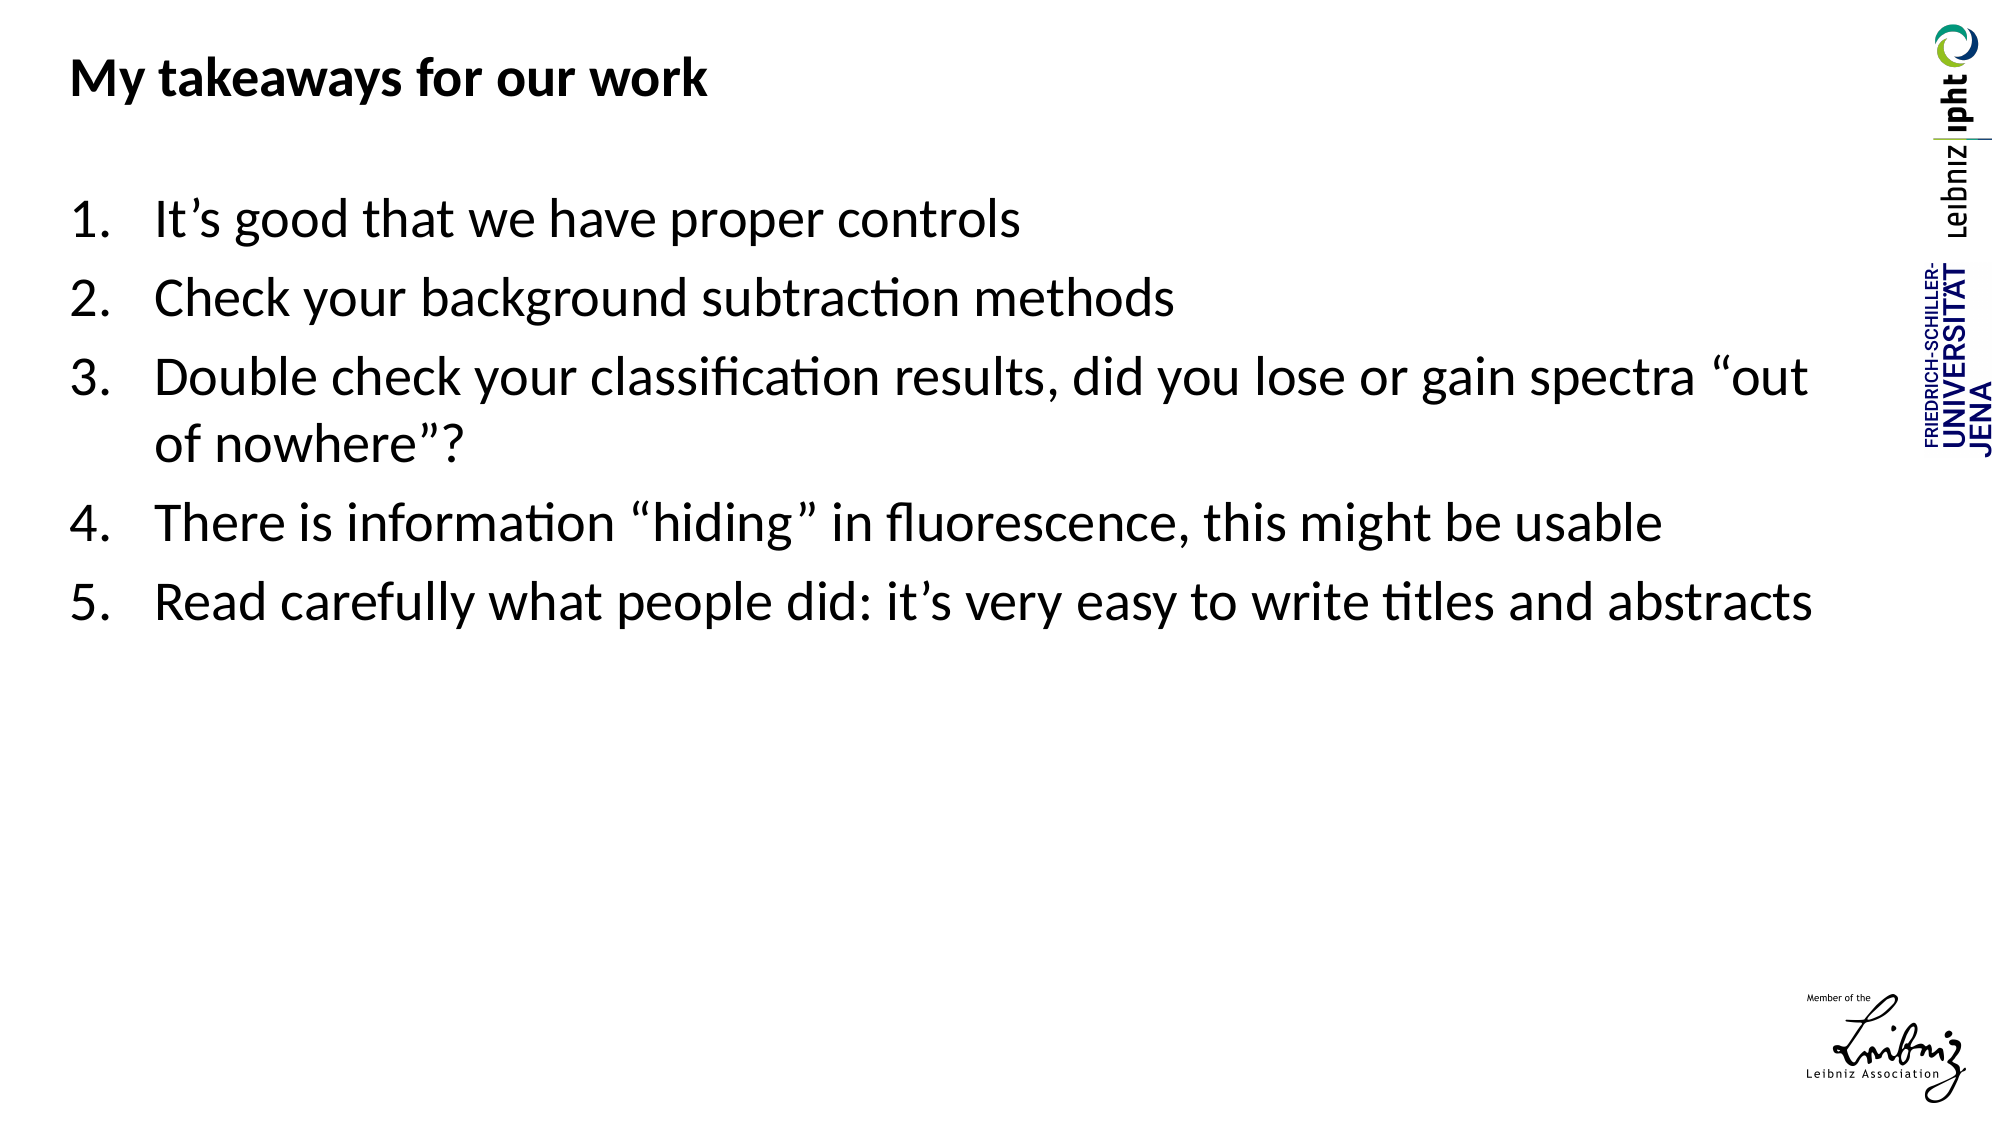

# My takeaways for our work
It’s good that we have proper controls
Check your background subtraction methods
Double check your classification results, did you lose or gain spectra “out of nowhere”?
There is information “hiding” in fluorescence, this might be usable
Read carefully what people did: it’s very easy to write titles and abstracts